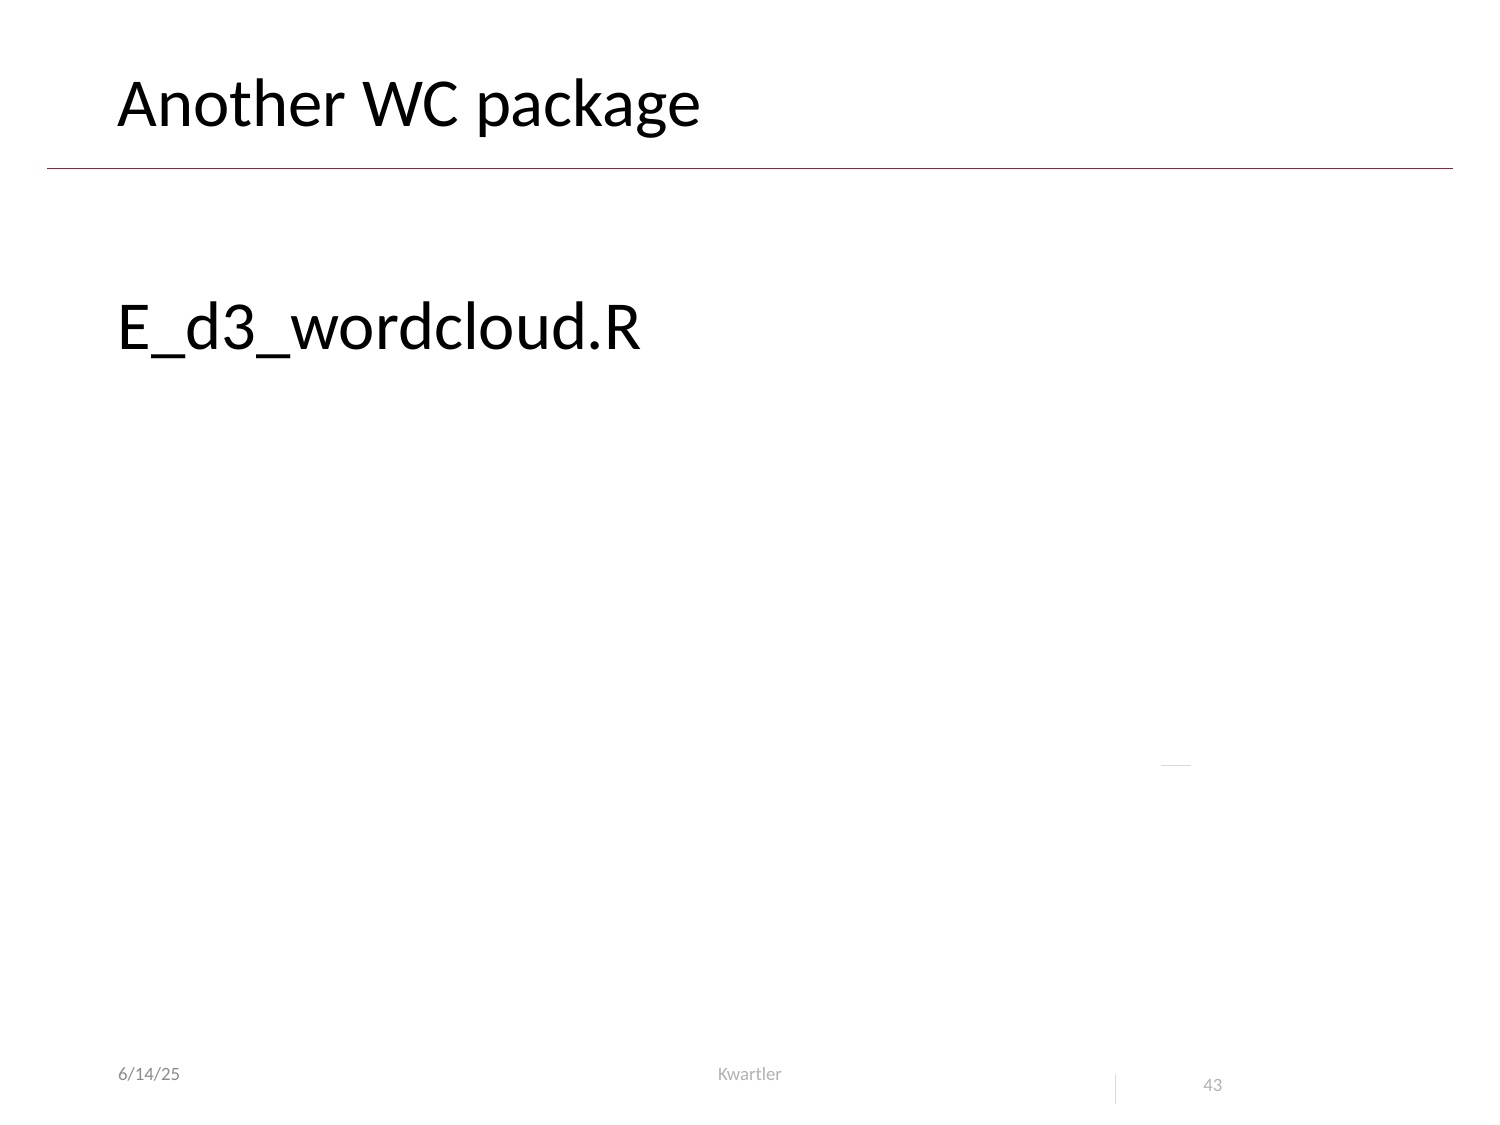

# Another WC package
E_d3_wordcloud.R
6/14/25
Kwartler
43